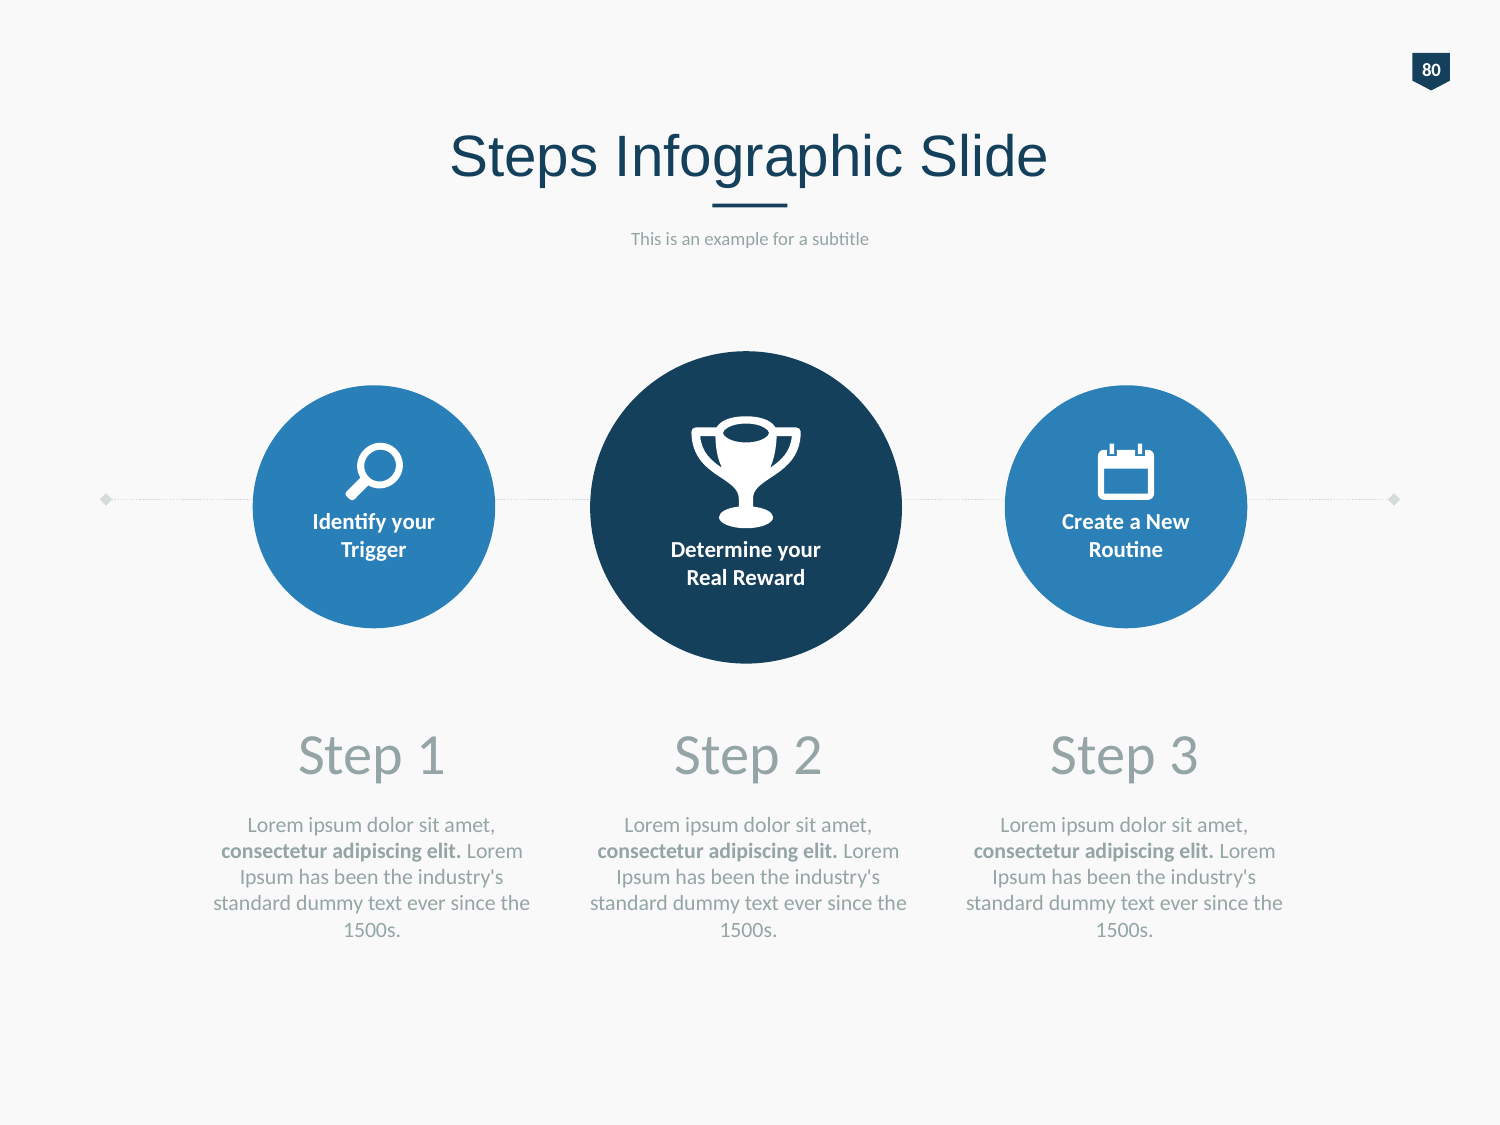

80

# Steps Infographic Slide

This is an example for a subtitle

Determine your Real Reward

Identify your Trigger

Create a New Routine

Step 1
Step 2
Step 3
Lorem ipsum dolor sit amet, consectetur adipiscing elit. Lorem Ipsum has been the industry's standard dummy text ever since the 1500s.
Lorem ipsum dolor sit amet, consectetur adipiscing elit. Lorem Ipsum has been the industry's standard dummy text ever since the 1500s.
Lorem ipsum dolor sit amet, consectetur adipiscing elit. Lorem Ipsum has been the industry's standard dummy text ever since the 1500s.